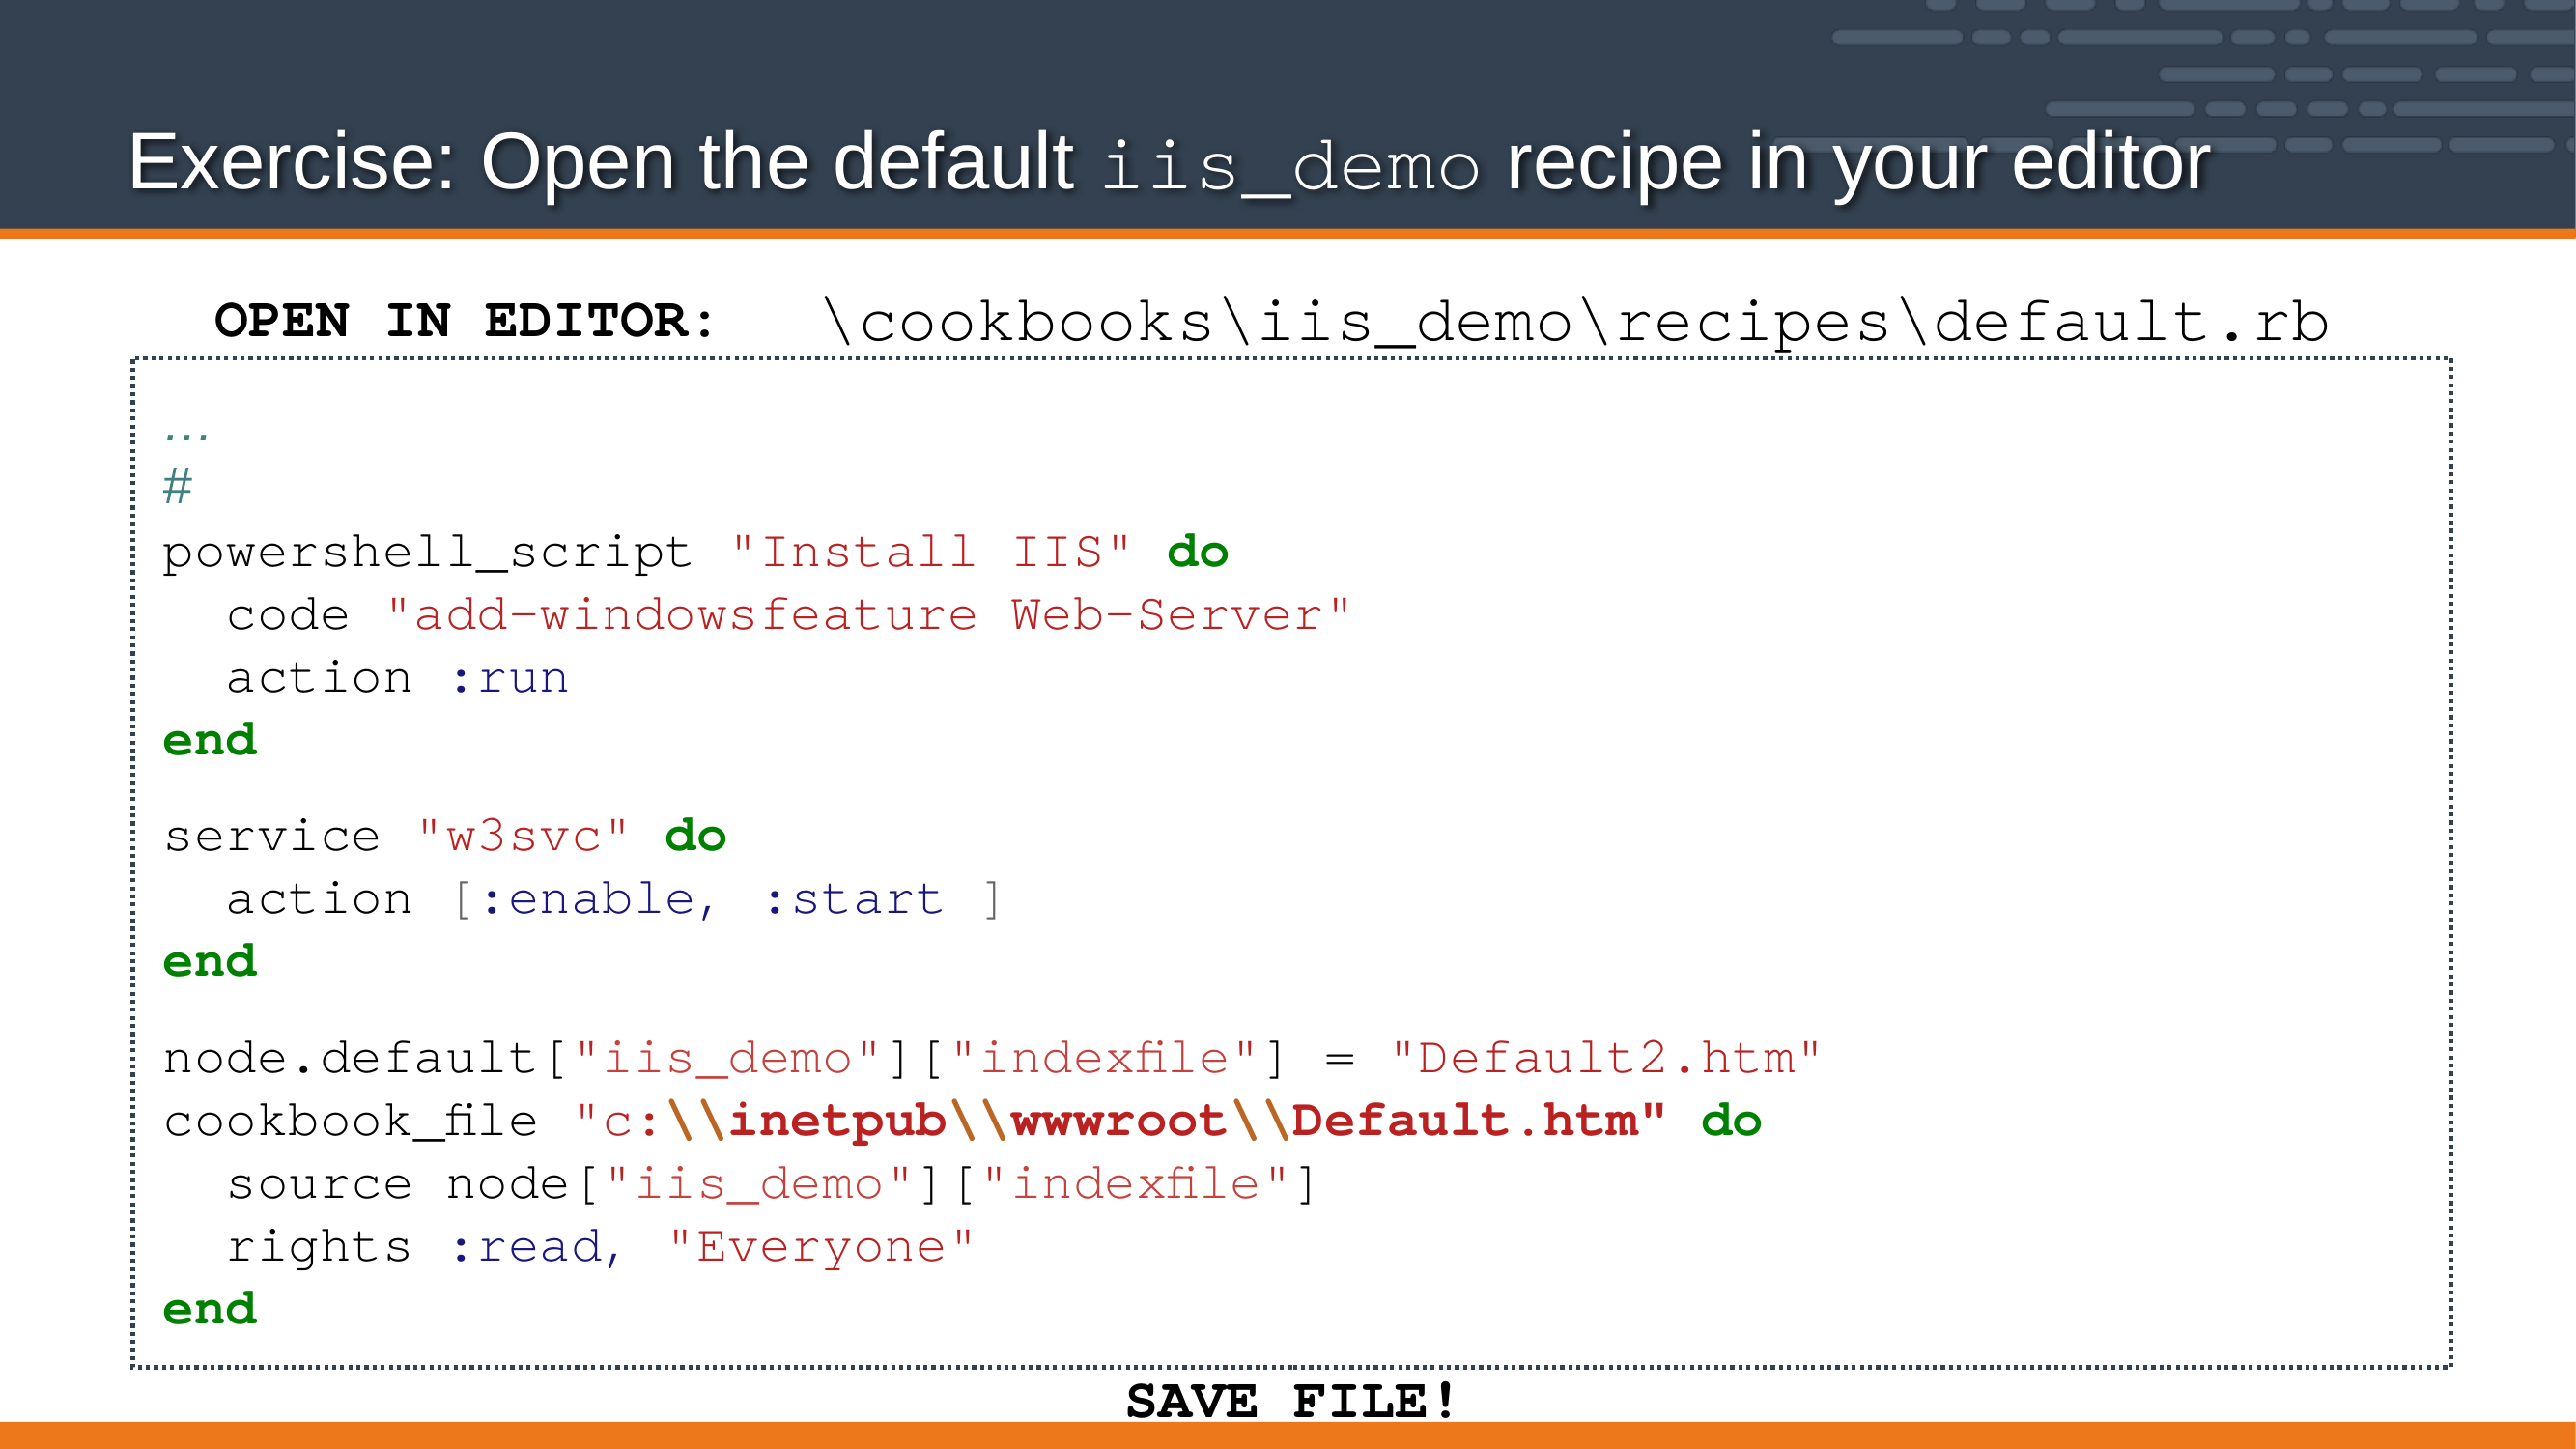

# Exercise: Open the default iis_demo recipe in your editor
\cookbooks\iis_demo\recipes\default.rb
OPEN IN EDITOR:

…
#
powershell_script "Install IIS" do
  code "add-windowsfeature Web-Server"
  action :run
end

service "w3svc" do
  action [:enable, :start ]
end

node.default["iis_demo"]["indexfile"] = "Default2.htm"
cookbook_file "c:\\inetpub\\wwwroot\\Default.htm" do
  source node["iis_demo"]["indexfile"]
  rights :read, "Everyone"
end
SAVE FILE!